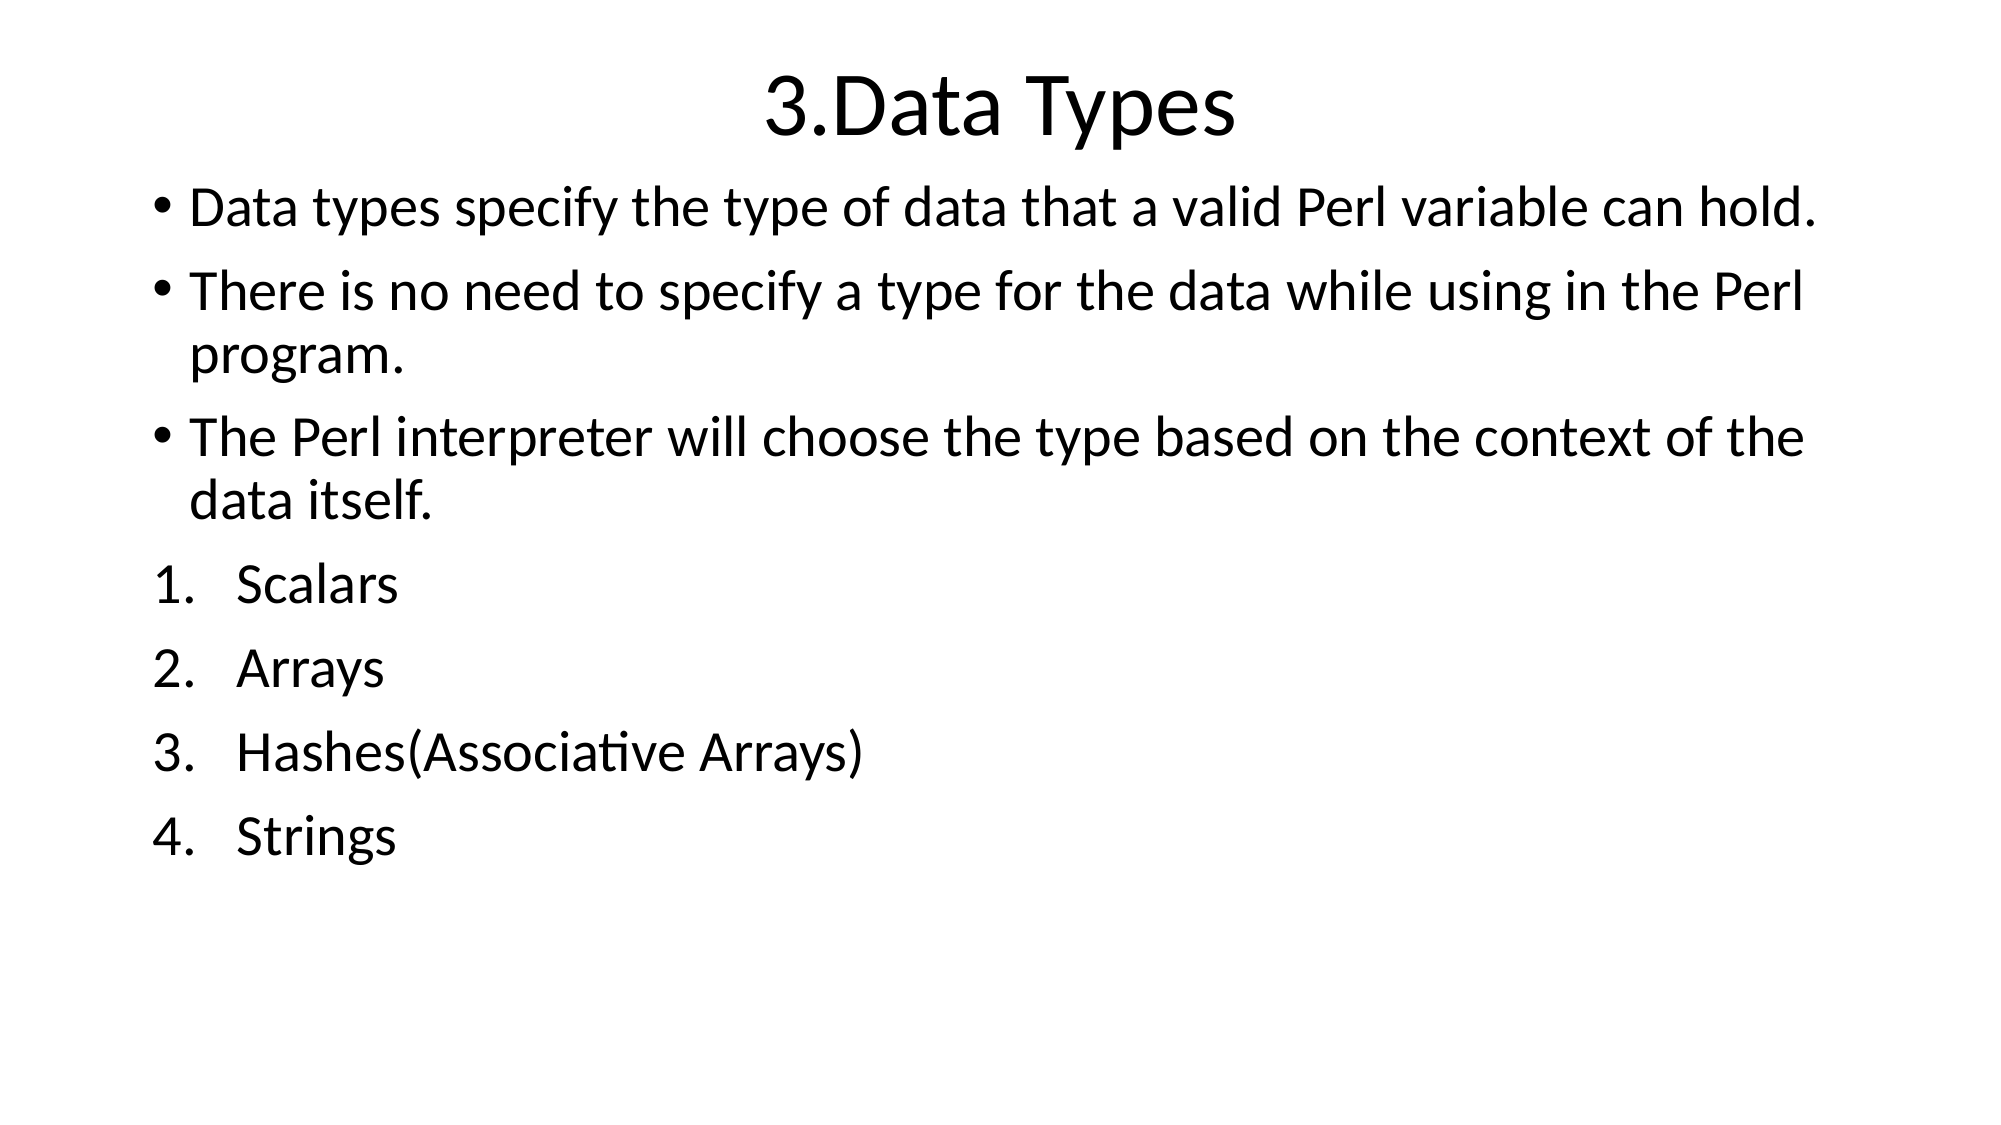

# 3.Data Types
Data types specify the type of data that a valid Perl variable can hold.
There is no need to specify a type for the data while using in the Perl program.
The Perl interpreter will choose the type based on the context of the data itself.
Scalars
Arrays
Hashes(Associative Arrays)
Strings